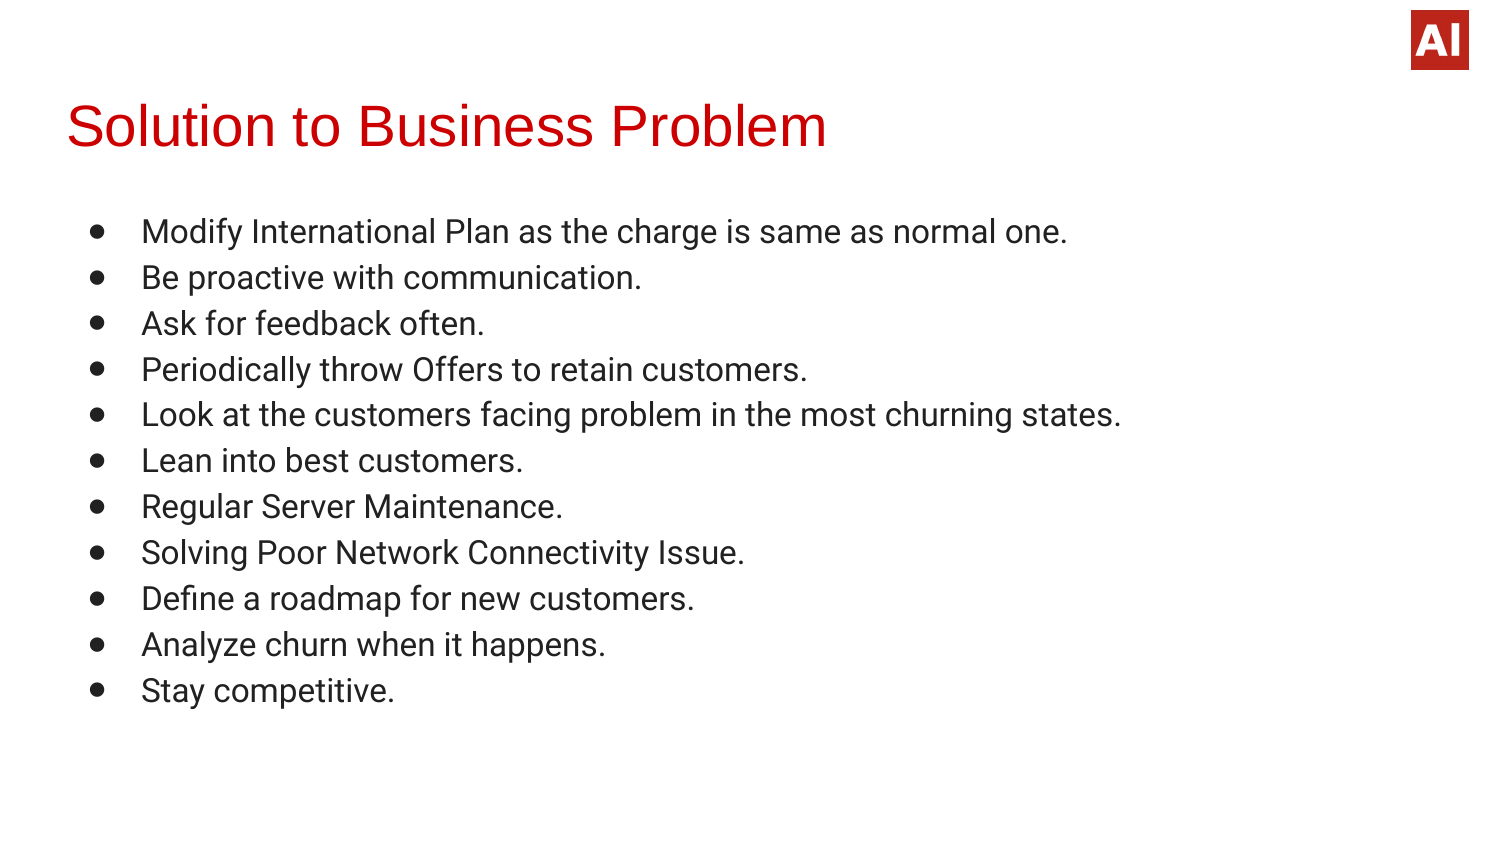

# Solution to Business Problem
Modify International Plan as the charge is same as normal one.
Be proactive with communication.
Ask for feedback often.
Periodically throw Offers to retain customers.
Look at the customers facing problem in the most churning states.
Lean into best customers.
Regular Server Maintenance.
Solving Poor Network Connectivity Issue.
Define a roadmap for new customers.
Analyze churn when it happens.
Stay competitive.